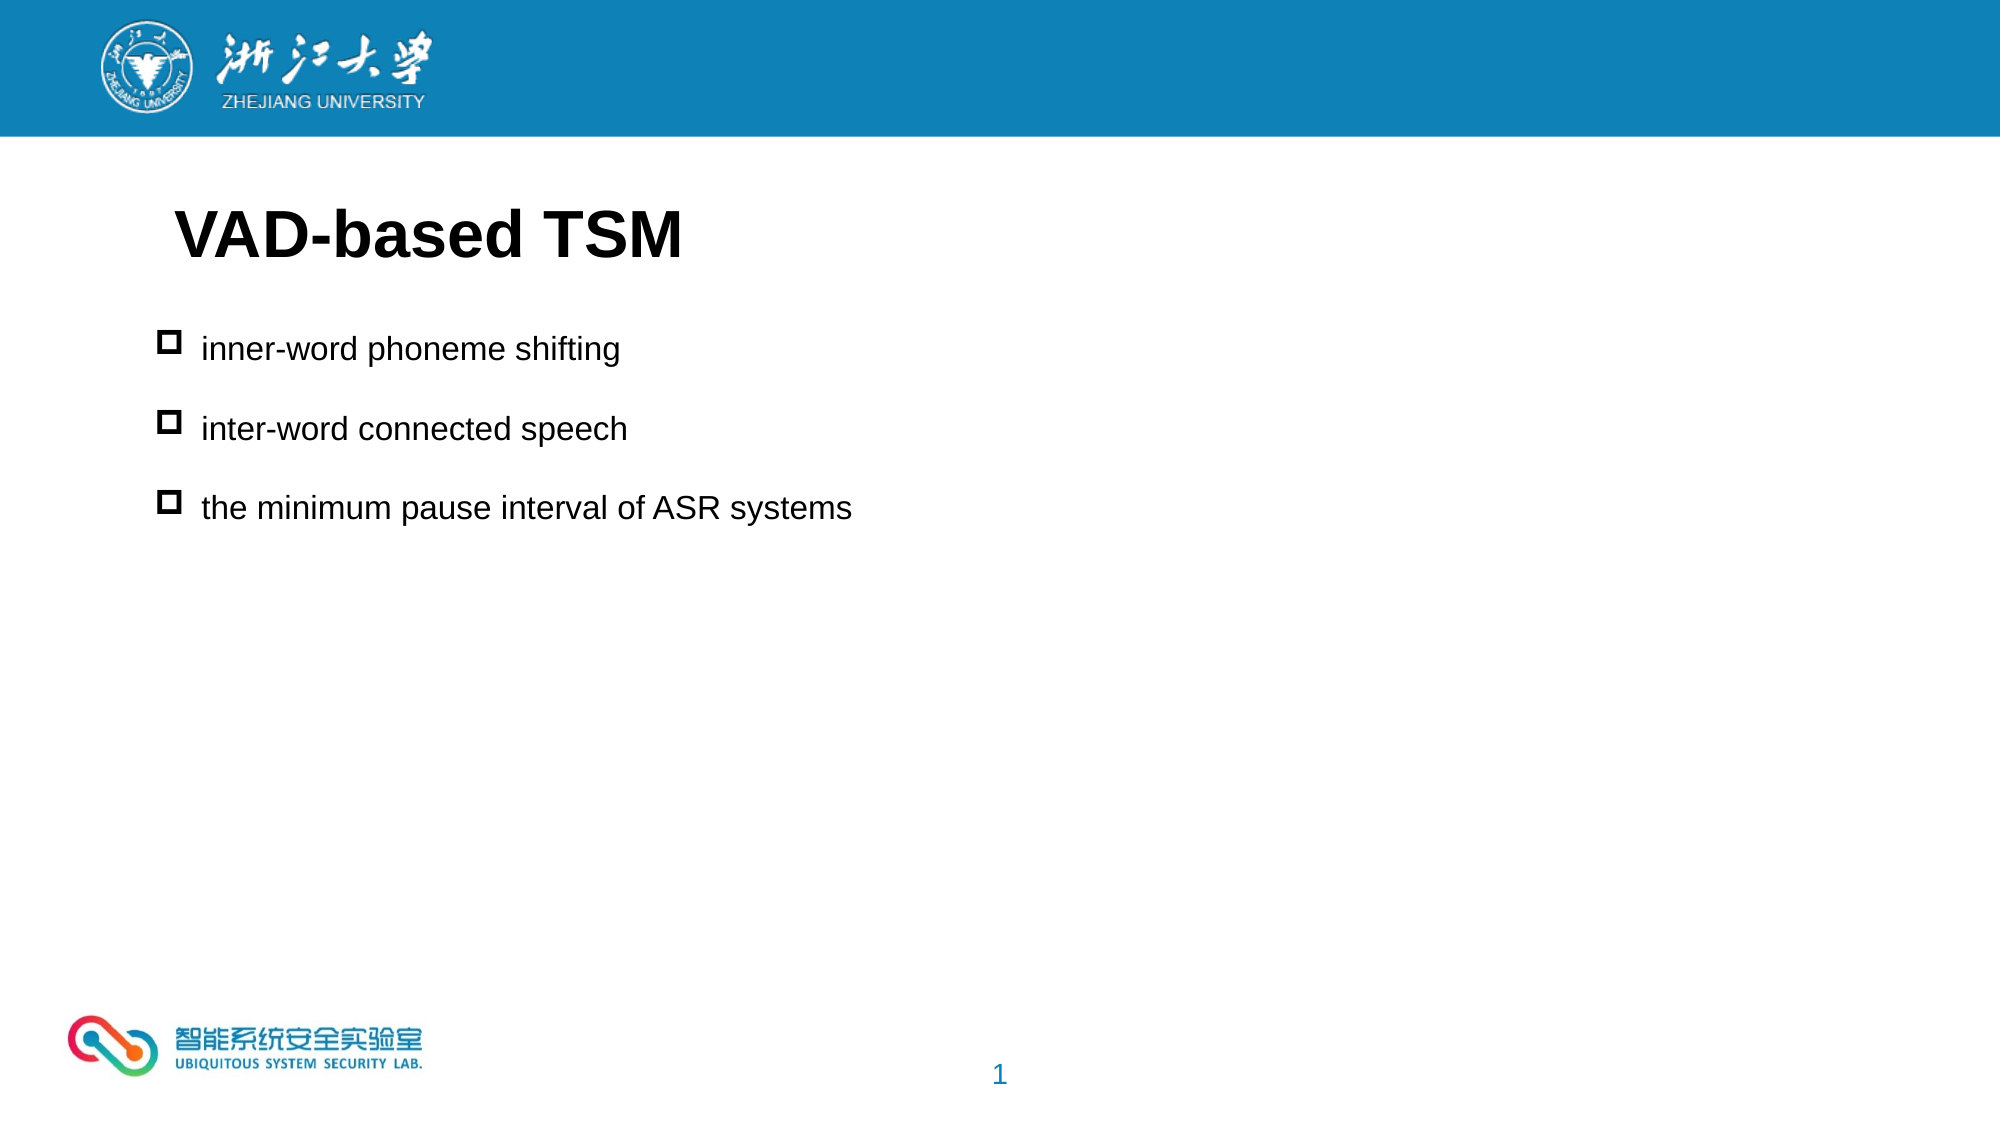

VAD-based TSM
inner-word phoneme shifting
inter-word connected speech
the minimum pause interval of ASR systems